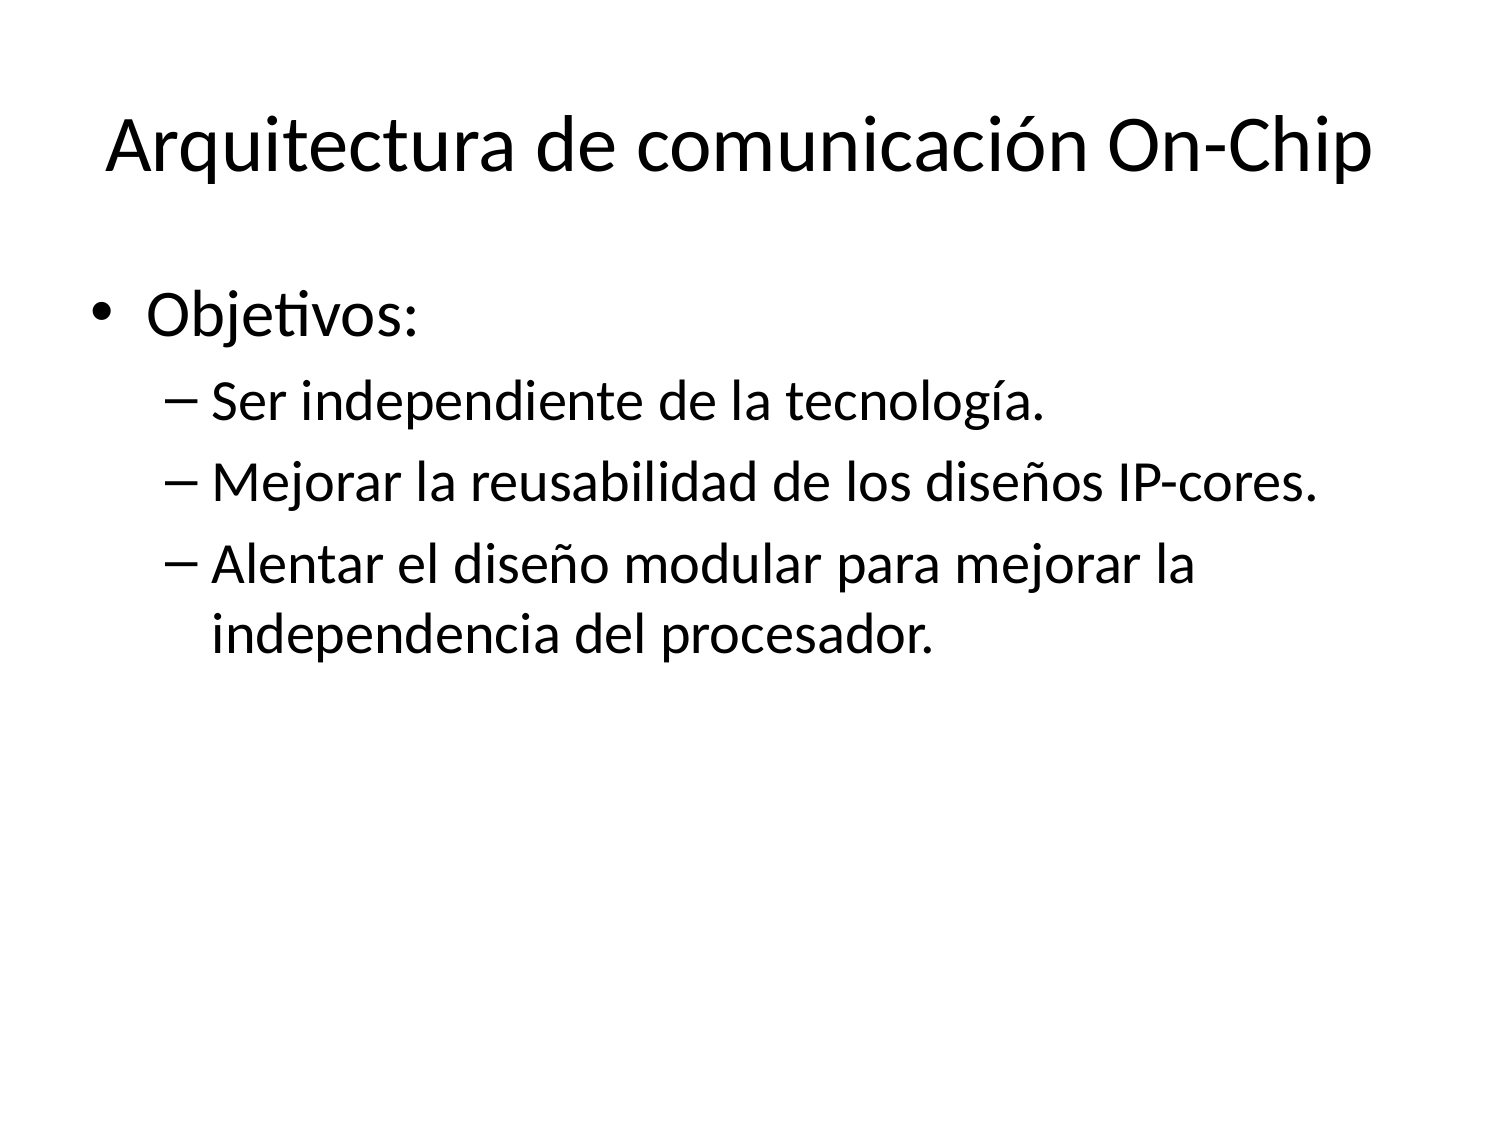

# Arquitectura de comunicación On-Chip
Objetivos:
Ser independiente de la tecnología.
Mejorar la reusabilidad de los diseños IP-cores.
Alentar el diseño modular para mejorar la independencia del procesador.